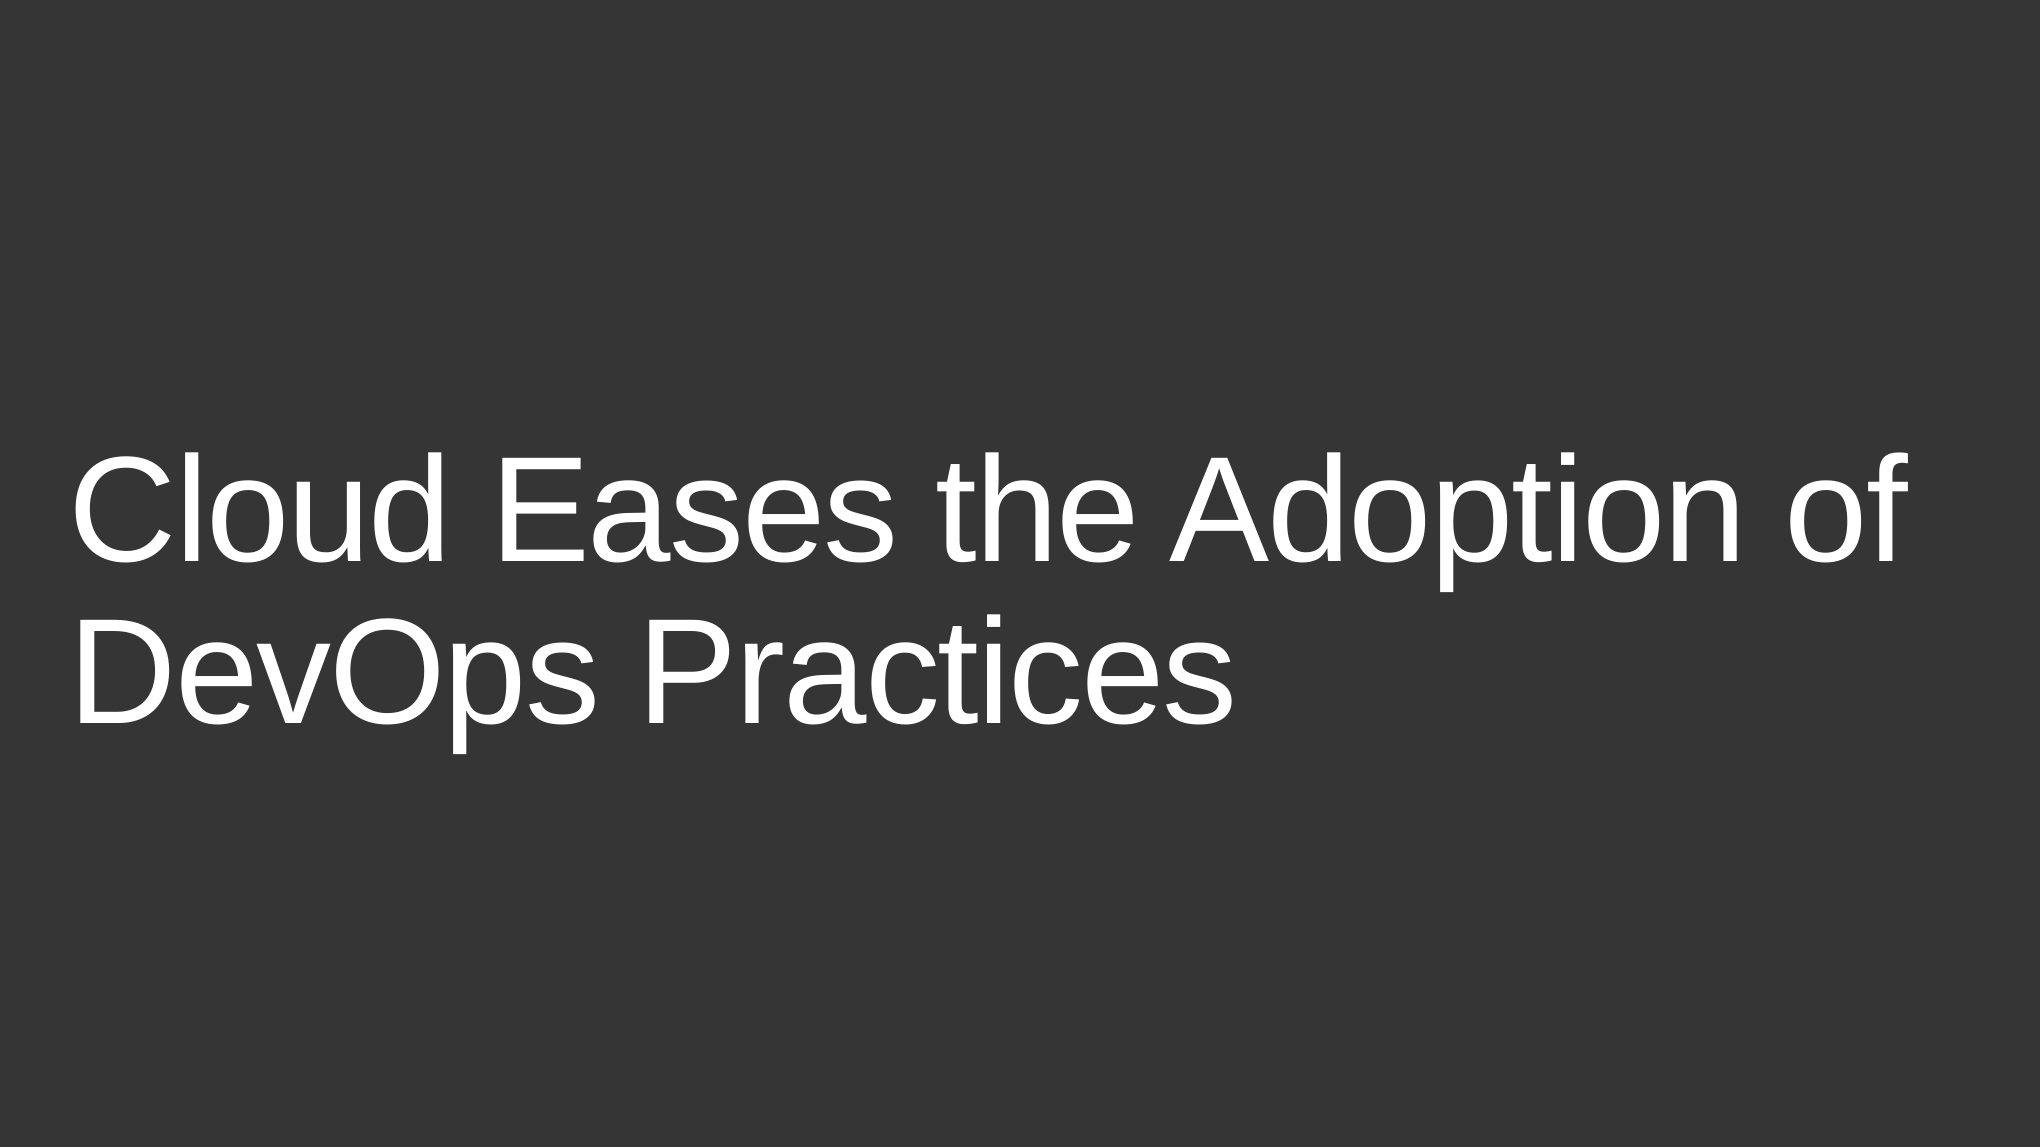

# Cloud Eases the Adoption of DevOps Practices